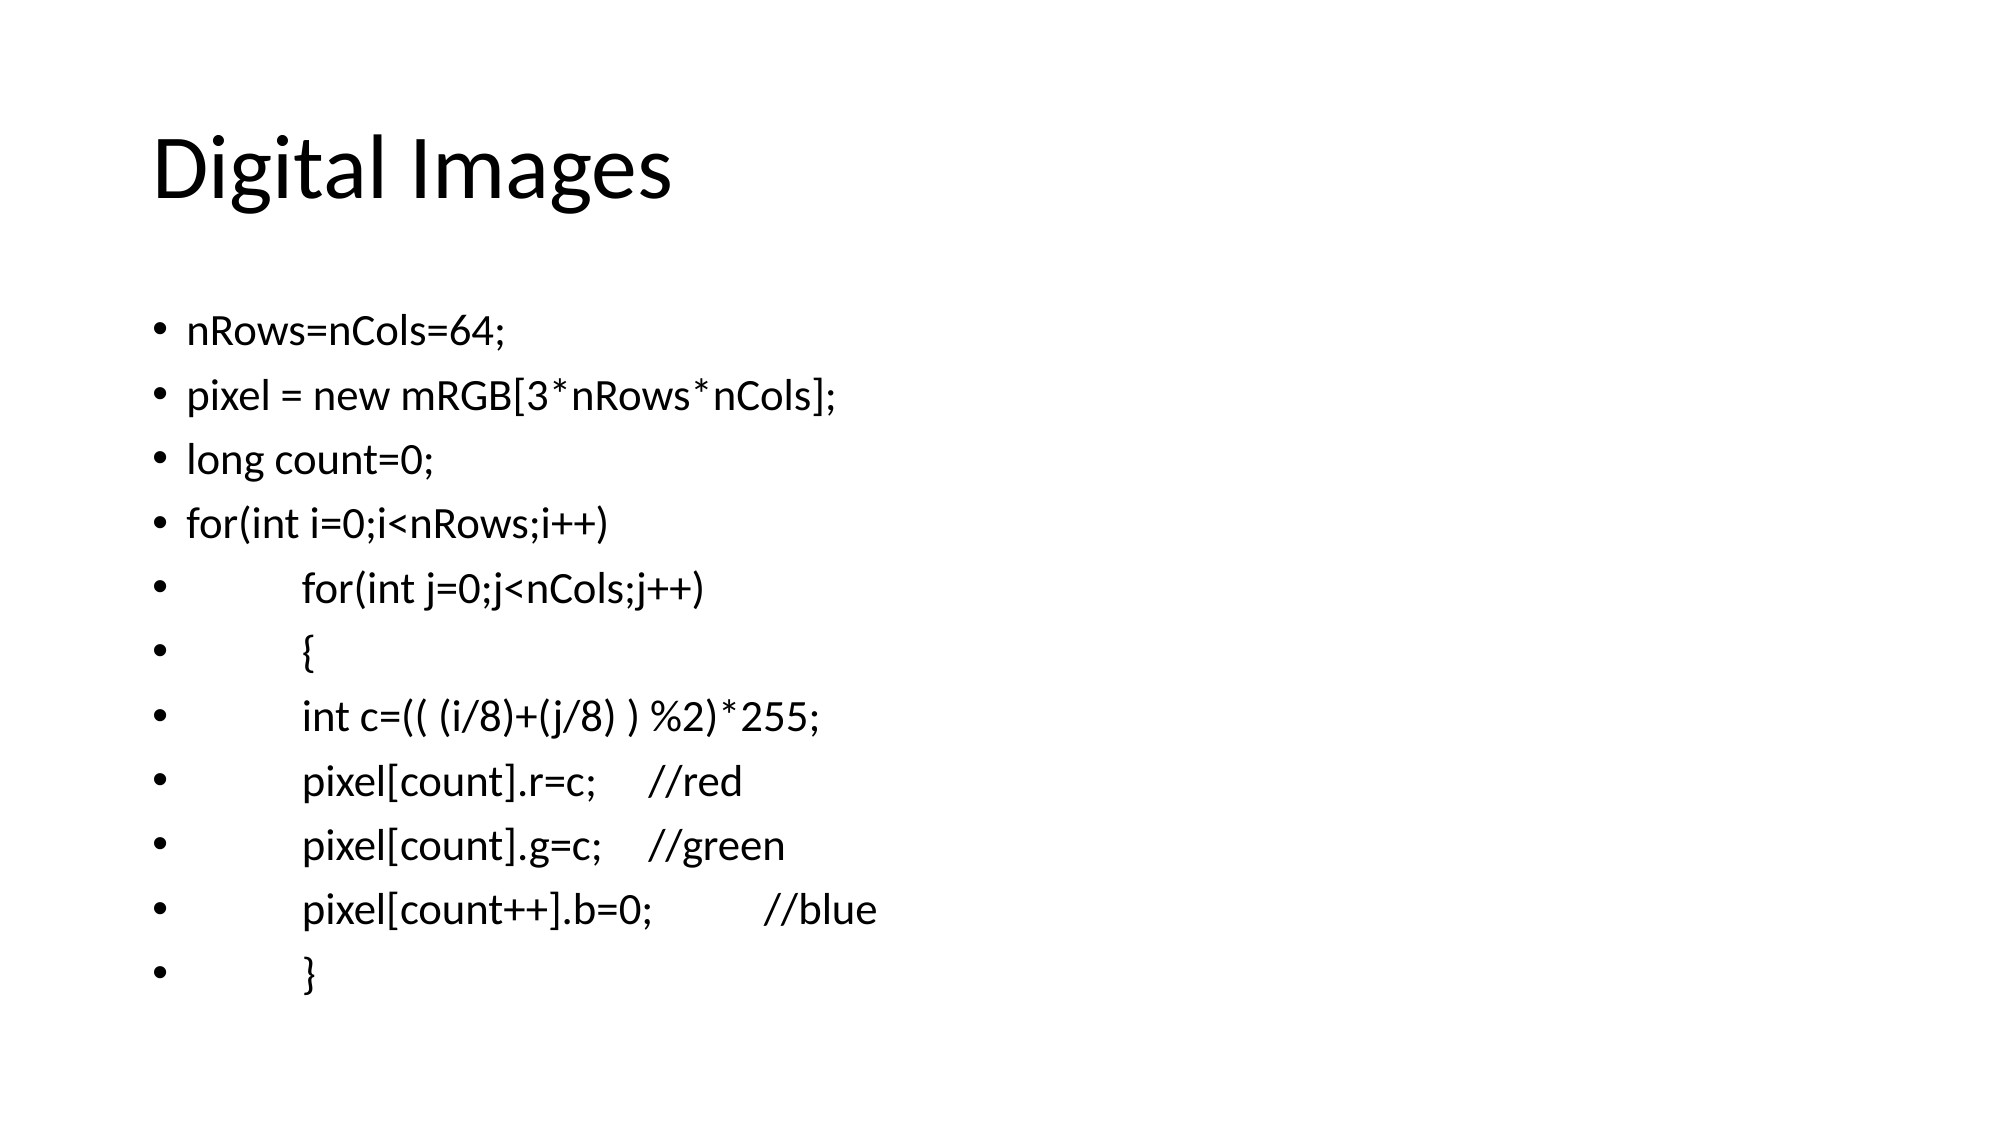

# Digital Images
nRows=nCols=64;
pixel = new mRGB[3*nRows*nCols];
long count=0;
for(int i=0;i<nRows;i++)
	for(int j=0;j<nCols;j++)
	{
		int c=(( (i/8)+(j/8) ) %2)*255;
		pixel[count].r=c;	//red
		pixel[count].g=c;	//green
		pixel[count++].b=0;	//blue
	}